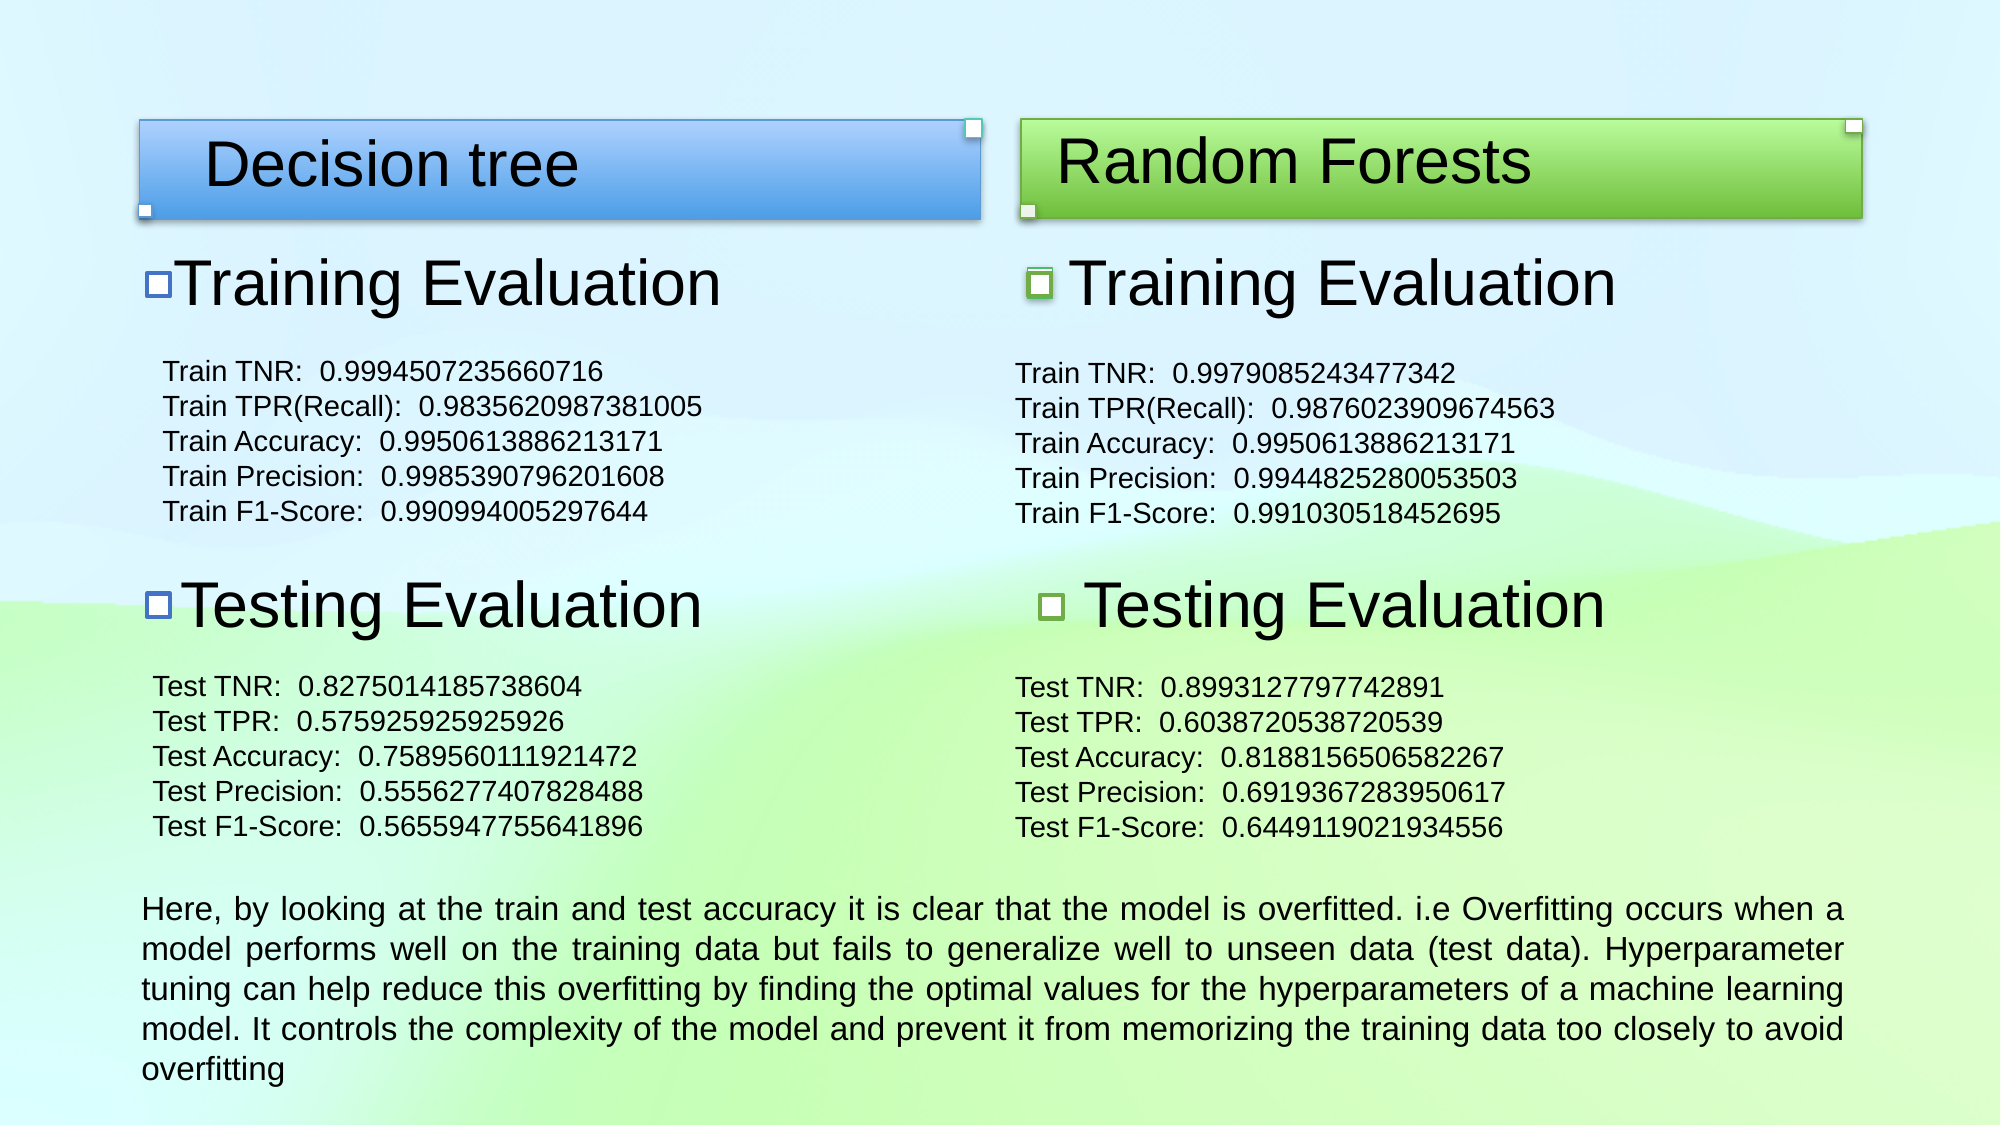

Random Forests

Decision tree

Training Evaluation
Training Evaluation

Testing Evaluation
Testing Evaluation

Train TNR:  0.9994507235660716
Train TPR(Recall):  0.9835620987381005
Train Accuracy:  0.9950613886213171
Train Precision:  0.9985390796201608
Train F1-Score:  0.990994005297644
Train TNR:  0.9979085243477342
Train TPR(Recall):  0.9876023909674563
Train Accuracy:  0.9950613886213171
Train Precision:  0.9944825280053503
Train F1-Score:  0.991030518452695

Test TNR:  0.8275014185738604
Test TPR:  0.575925925925926
Test Accuracy:  0.7589560111921472
Test Precision:  0.5556277407828488
Test F1-Score:  0.5655947755641896
Test TNR:  0.8993127797742891
Test TPR:  0.6038720538720539
Test Accuracy:  0.8188156506582267
Test Precision:  0.6919367283950617
Test F1-Score:  0.6449119021934556
Here, by looking at the train and test accuracy it is clear that the model is overfitted. i.e Overfitting occurs when a model performs well on the training data but fails to generalize well to unseen data (test data). Hyperparameter tuning can help reduce this overfitting by finding the optimal values for the hyperparameters of a machine learning model. It controls the complexity of the model and prevent it from memorizing the training data too closely to avoid overfitting